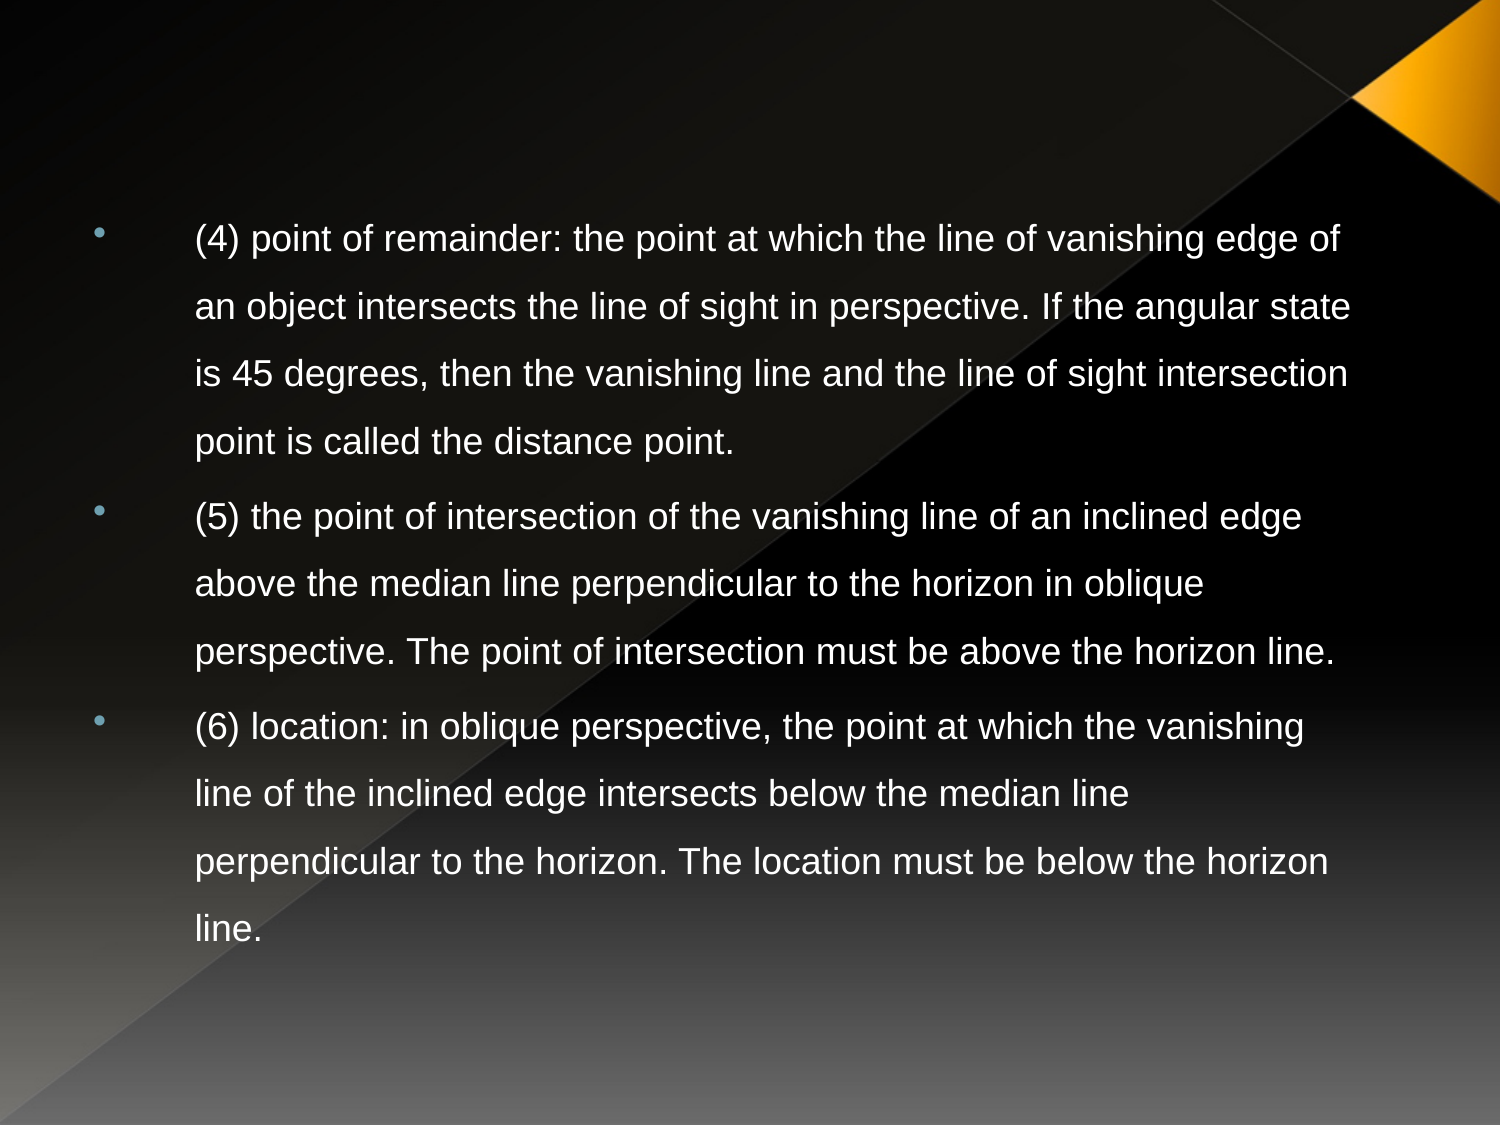

(4) point of remainder: the point at which the line of vanishing edge of an object intersects the line of sight in perspective. If the angular state is 45 degrees, then the vanishing line and the line of sight intersection point is called the distance point.
(5) the point of intersection of the vanishing line of an inclined edge above the median line perpendicular to the horizon in oblique perspective. The point of intersection must be above the horizon line.
(6) location: in oblique perspective, the point at which the vanishing line of the inclined edge intersects below the median line perpendicular to the horizon. The location must be below the horizon line.